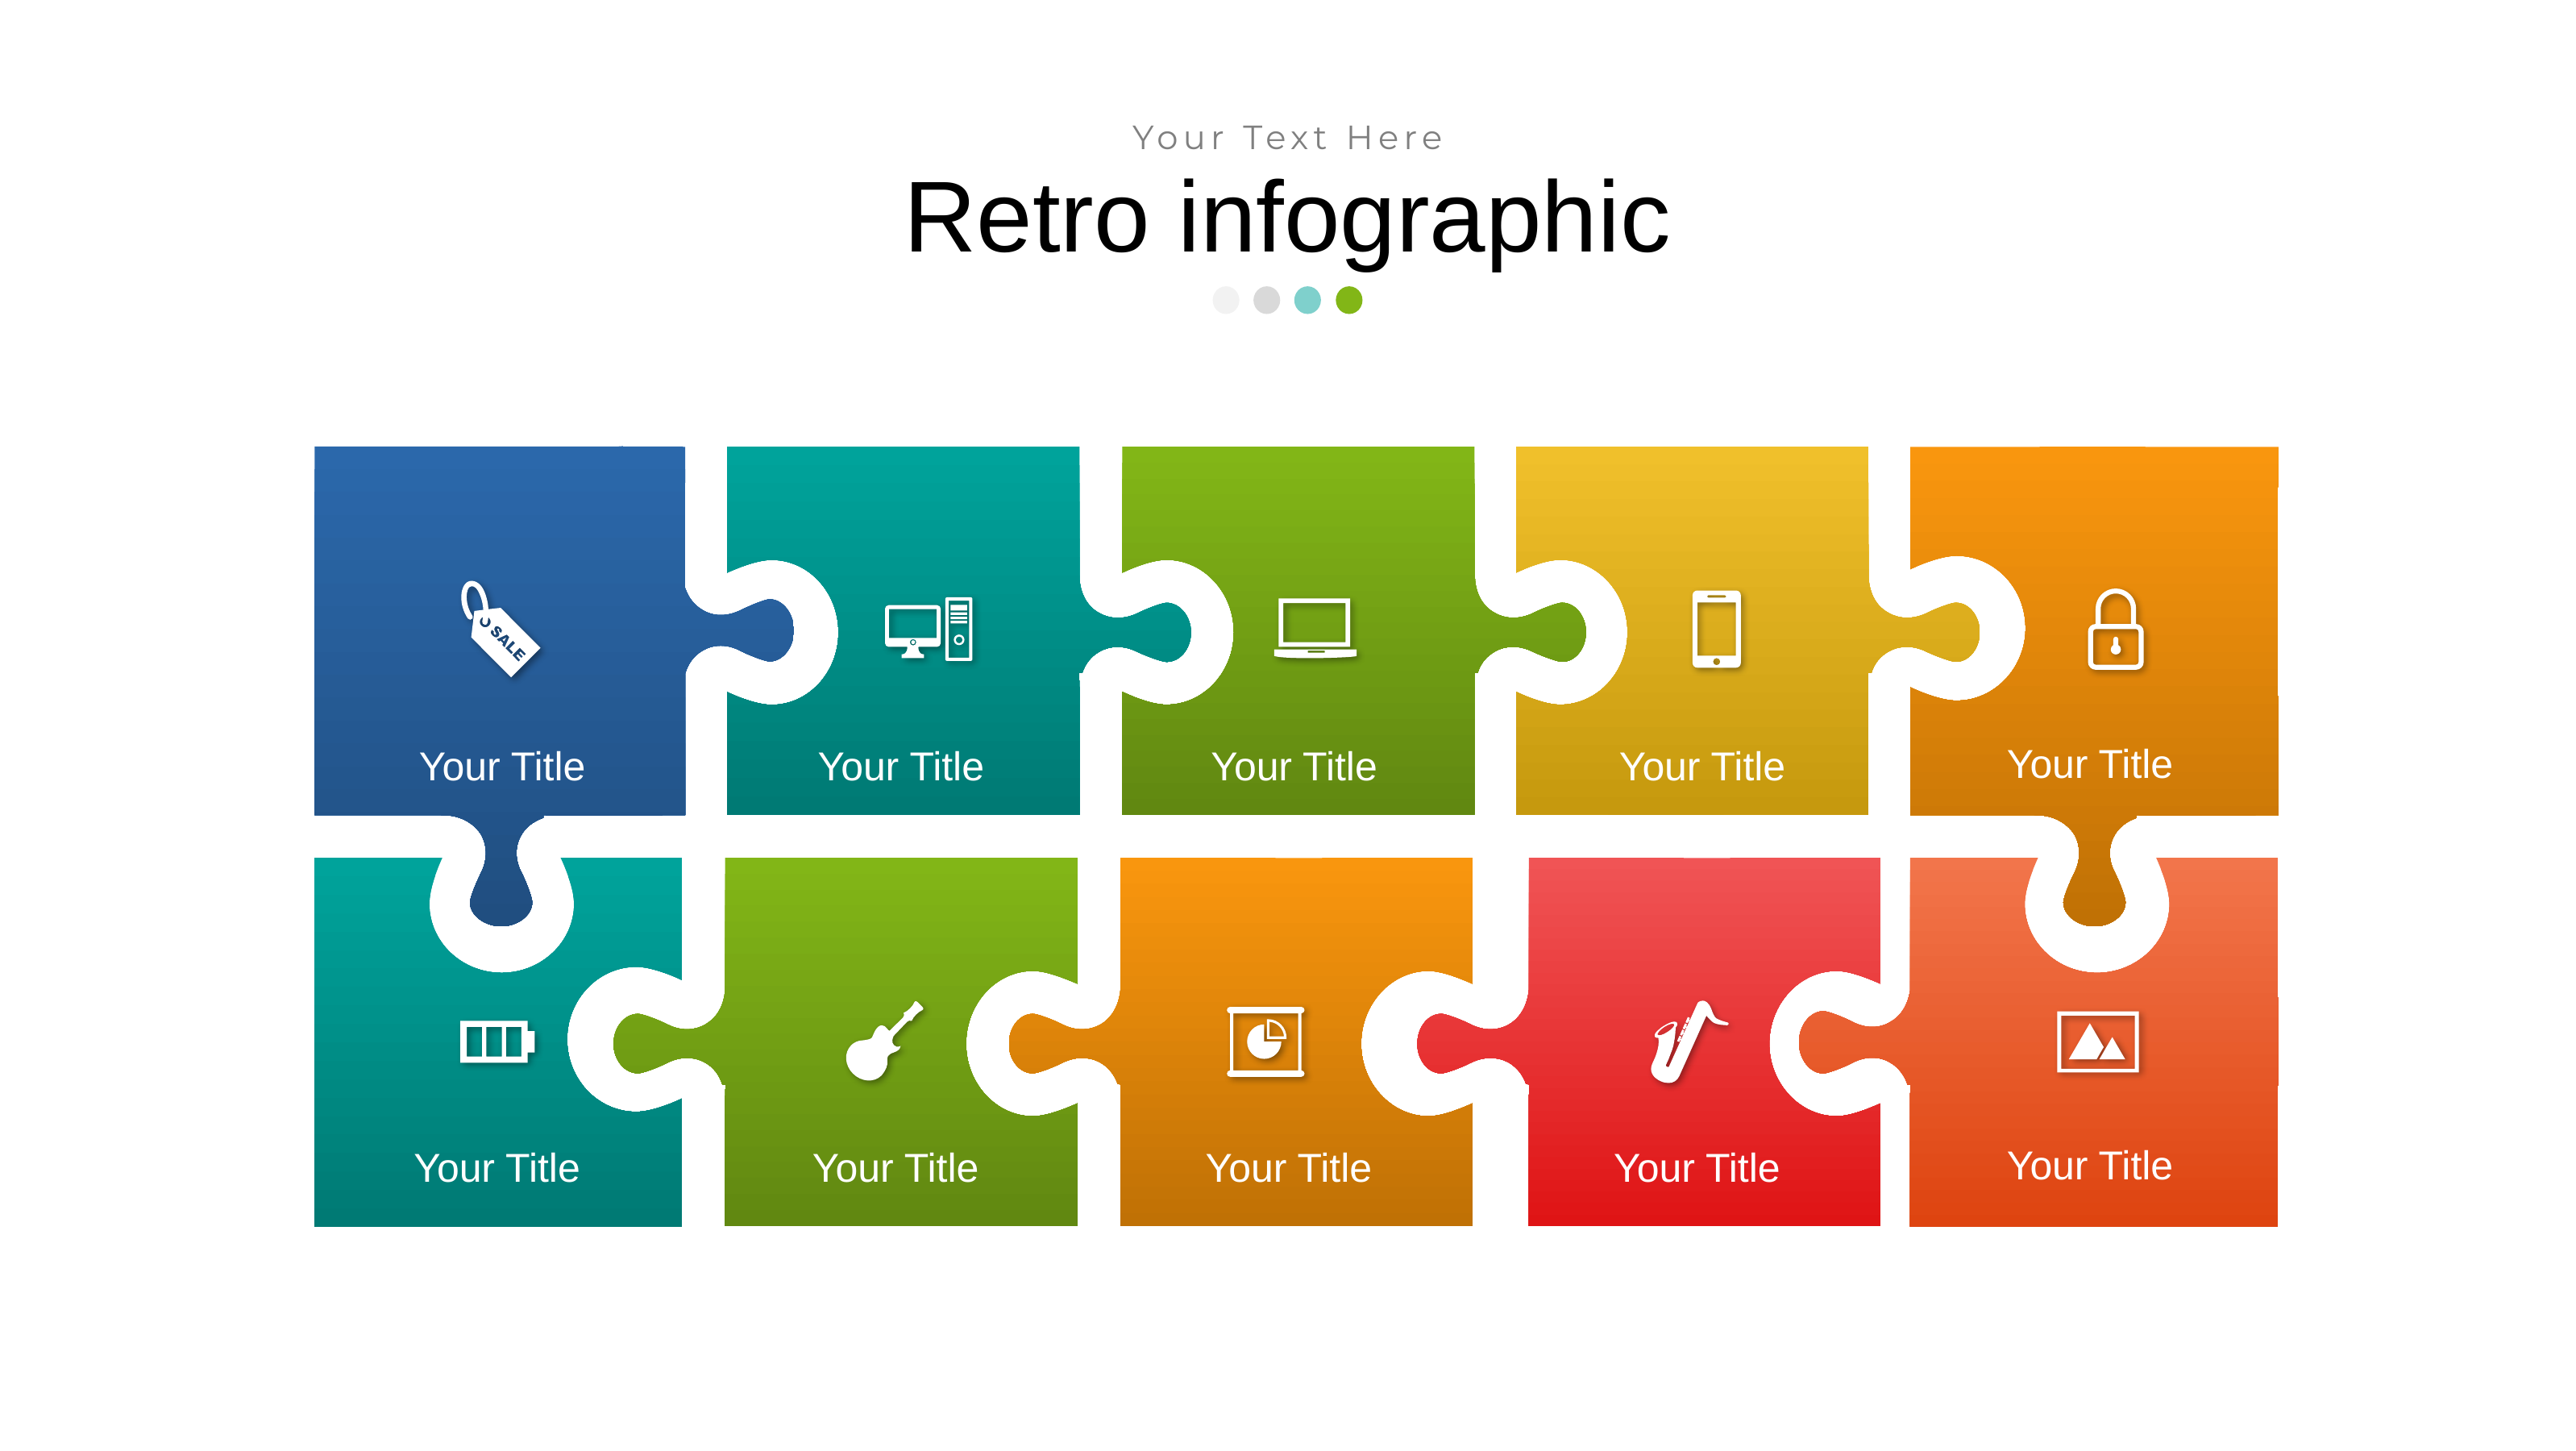

Your Text Here

Retro infographic

Your Title
Your Title
Your Title
Your Title
Your Title

Your Title
Your Title
Your Title
Your Title
Your Title